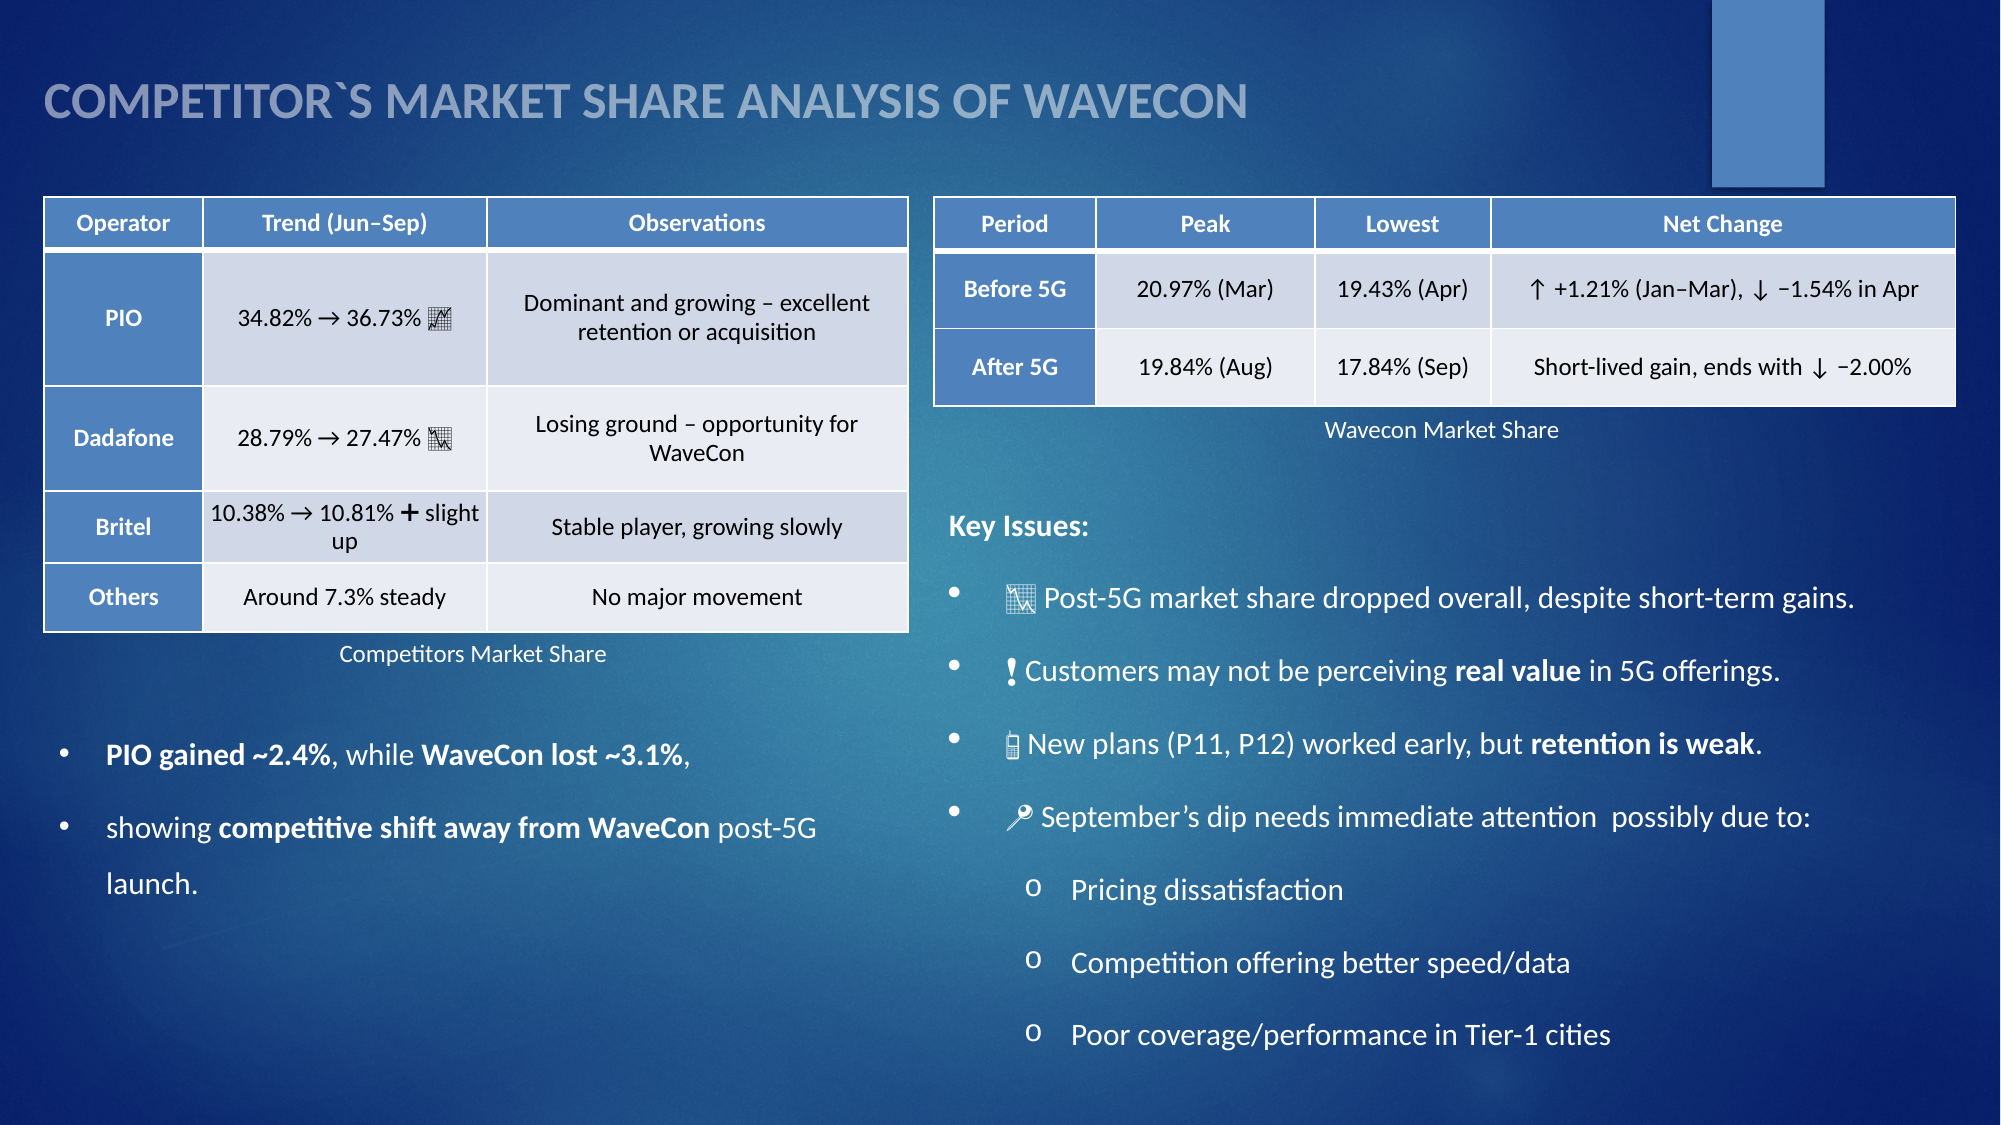

COMPETITOR`S MARKET SHARE ANALYSIS OF WAVECON
| Operator | Trend (Jun–Sep) | Observations |
| --- | --- | --- |
| PIO | 34.82% → 36.73% 📈 | Dominant and growing – excellent retention or acquisition |
| Dadafone | 28.79% → 27.47% 📉 | Losing ground – opportunity for WaveCon |
| Britel | 10.38% → 10.81% ➕ slight up | Stable player, growing slowly |
| Others | Around 7.3% steady | No major movement |
| Period | Peak | Lowest | Net Change |
| --- | --- | --- | --- |
| Before 5G | 20.97% (Mar) | 19.43% (Apr) | ↑ +1.21% (Jan–Mar), ↓ −1.54% in Apr |
| After 5G | 19.84% (Aug) | 17.84% (Sep) | Short-lived gain, ends with ↓ −2.00% |
Wavecon Market Share
Key Issues:
📉 Post-5G market share dropped overall, despite short-term gains.
❗ Customers may not be perceiving real value in 5G offerings.
📱 New plans (P11, P12) worked early, but retention is weak.
📍 September’s dip needs immediate attention  possibly due to:
Pricing dissatisfaction
Competition offering better speed/data
Poor coverage/performance in Tier-1 cities
Competitors Market Share
PIO gained ~2.4%, while WaveCon lost ~3.1%,
showing competitive shift away from WaveCon post-5G launch.